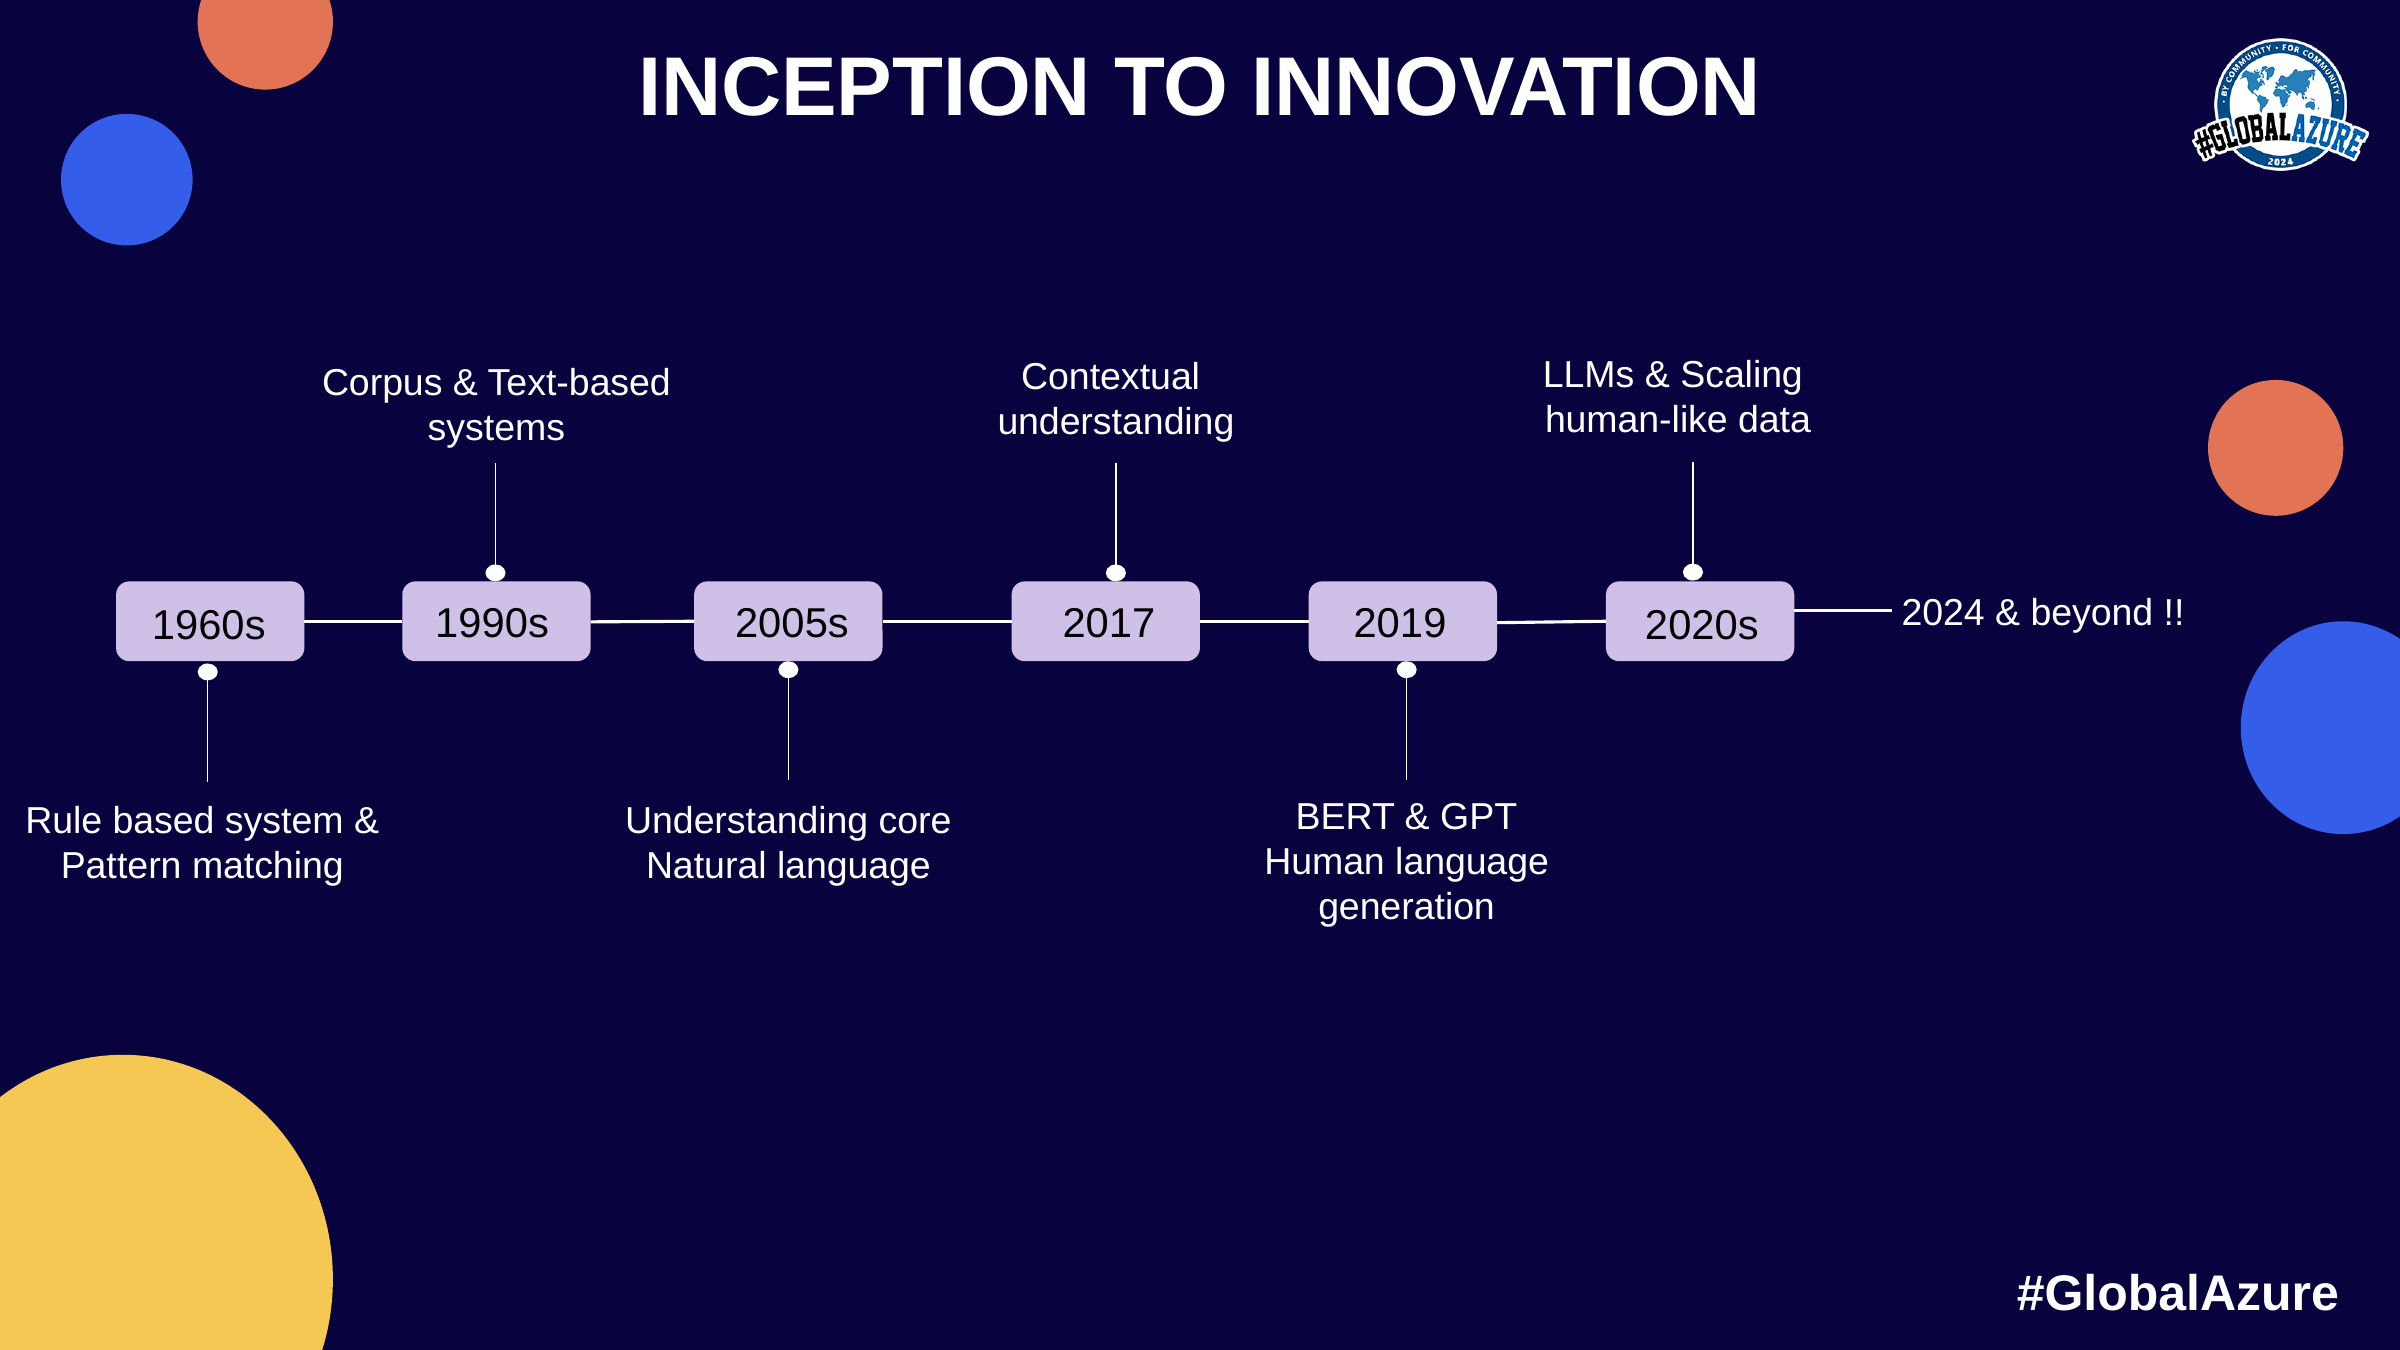

INCEPTION TO INNOVATION
LLMs & Scaling
human-like data
Contextual
understanding
Corpus & Text-based systems

1960s
1990s
2019
2020s
2005s
2017s

2024 & beyond !!
2019
2017
2005s
1990s
2020s
1960s

BERT & GPT
Human language generation
Rule based system &
Pattern matching
Understanding core
Natural language